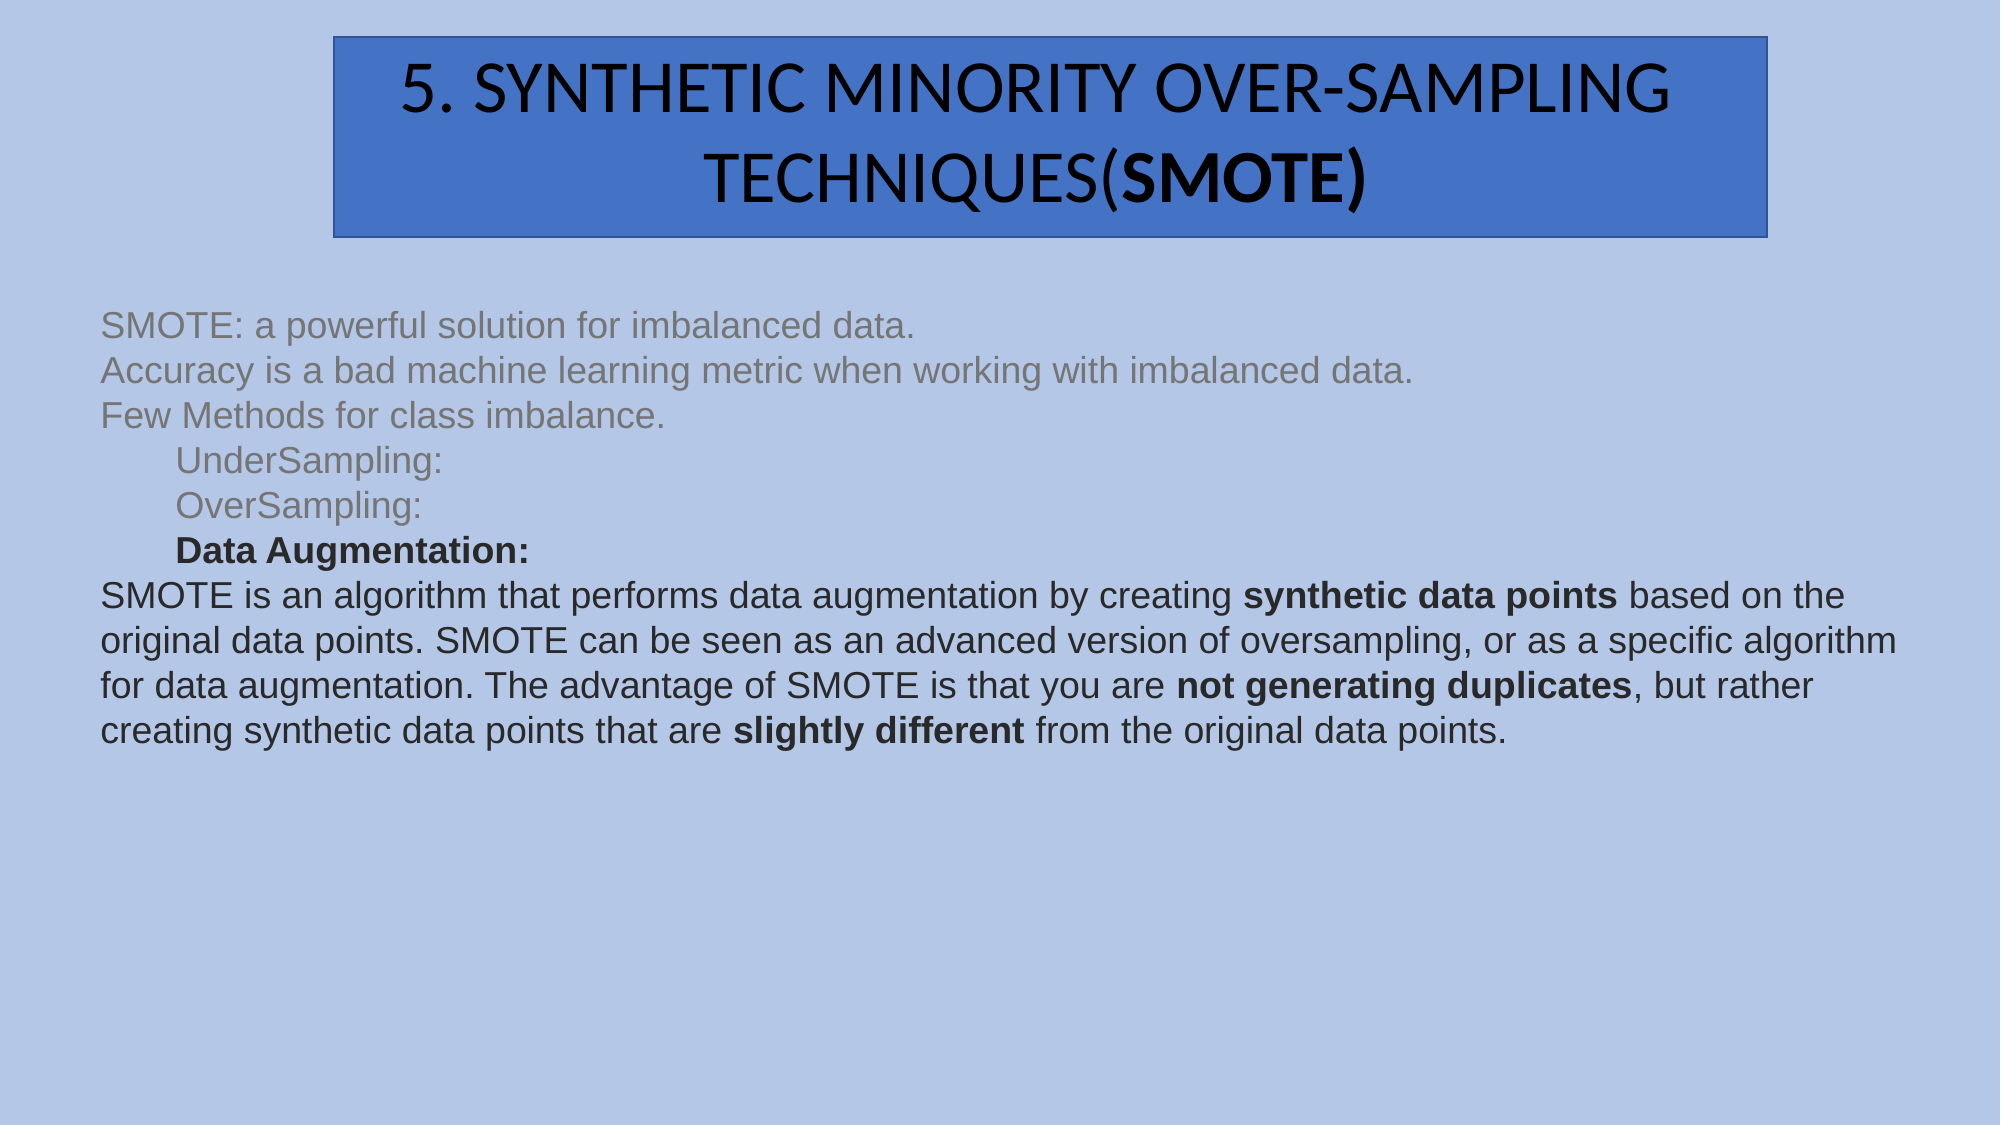

5. SYNTHETIC MINORITY OVER-SAMPLING TECHNIQUES(SMOTE)

SMOTE: a powerful solution for imbalanced data.
Accuracy is a bad machine learning metric when working with imbalanced data.
Few Methods for class imbalance.
UnderSampling:
OverSampling:
Data Augmentation:
SMOTE is an algorithm that performs data augmentation by creating synthetic data points based on the original data points. SMOTE can be seen as an advanced version of oversampling, or as a specific algorithm for data augmentation. The advantage of SMOTE is that you are not generating duplicates, but rather creating synthetic data points that are slightly different from the original data points.